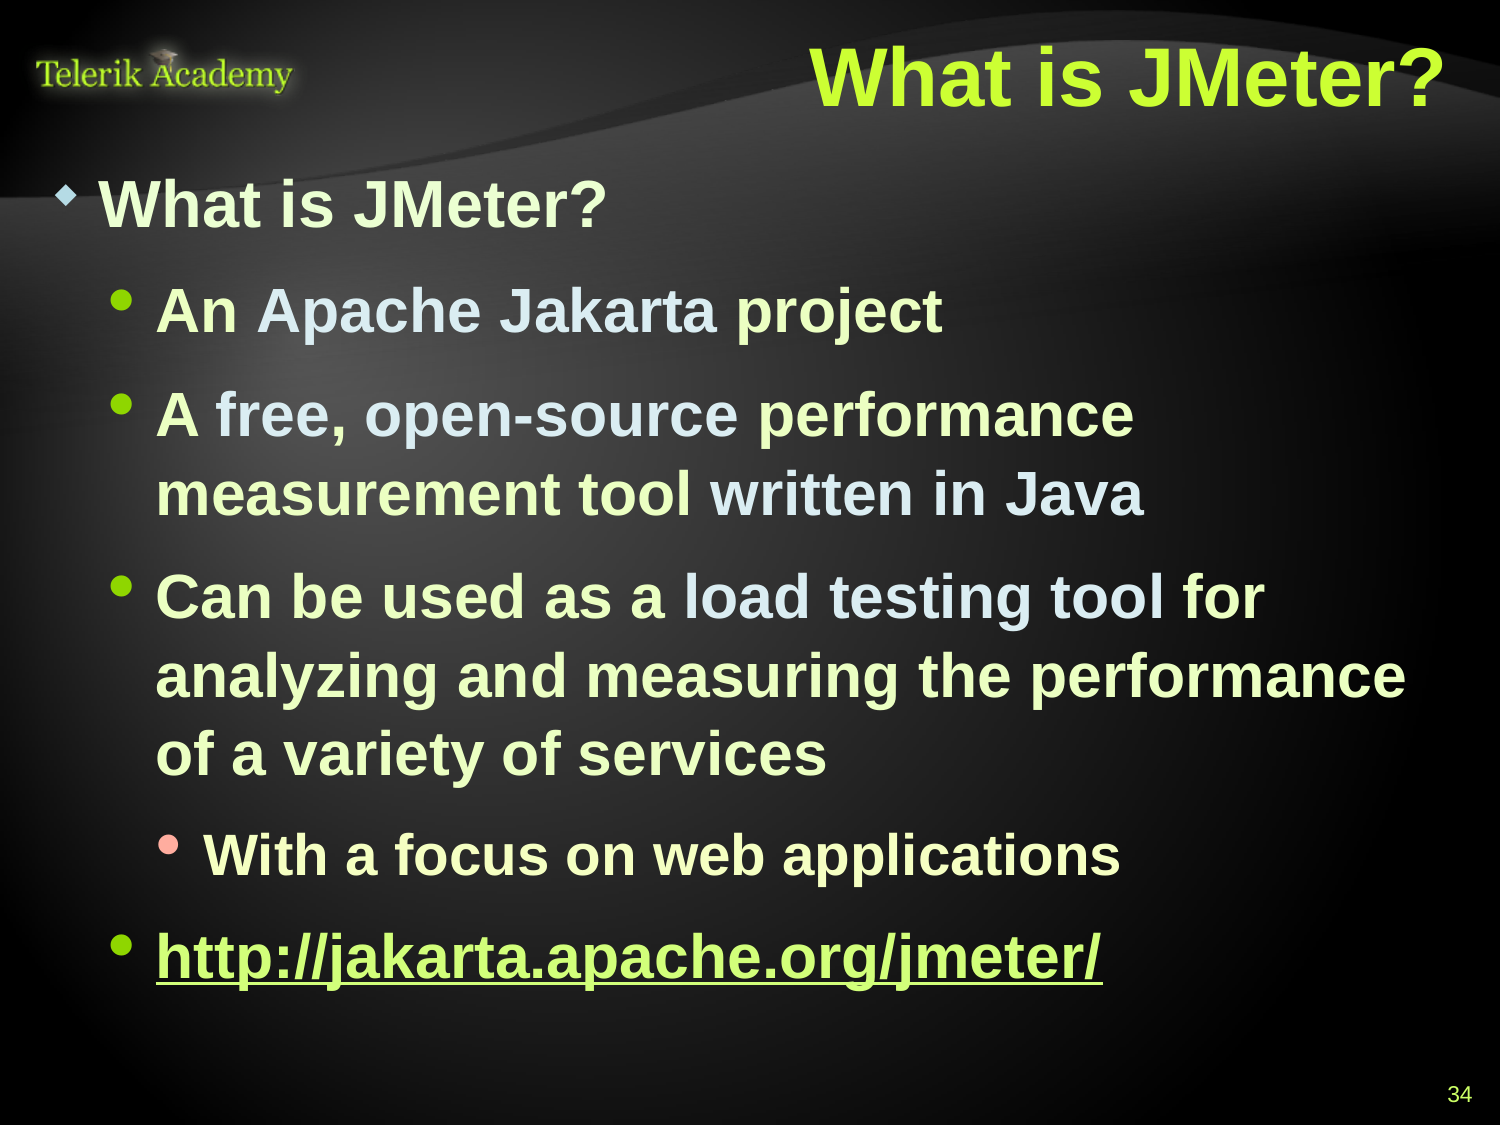

# What is JMeter?
What is JMeter?
An Apache Jakarta project
A free, open-source performance measurement tool written in Java
Can be used as a load testing tool for analyzing and measuring the performance of a variety of services
With a focus on web applications
http://jakarta.apache.org/jmeter/
34